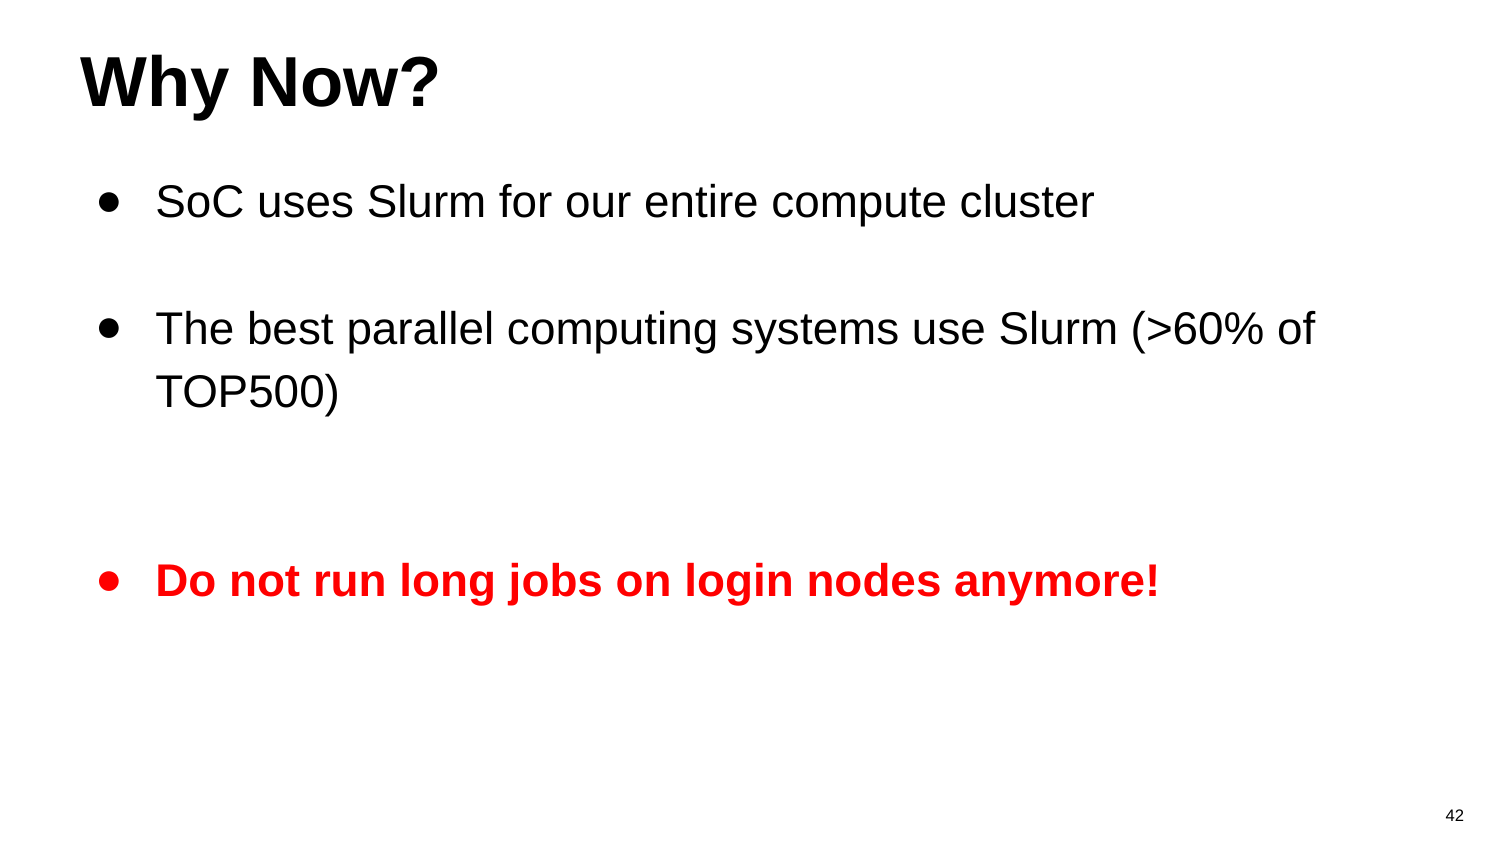

# Why Now?
SoC uses Slurm for our entire compute cluster

The best parallel computing systems use Slurm (>60% of TOP500)

Do not run long jobs on login nodes anymore!
42